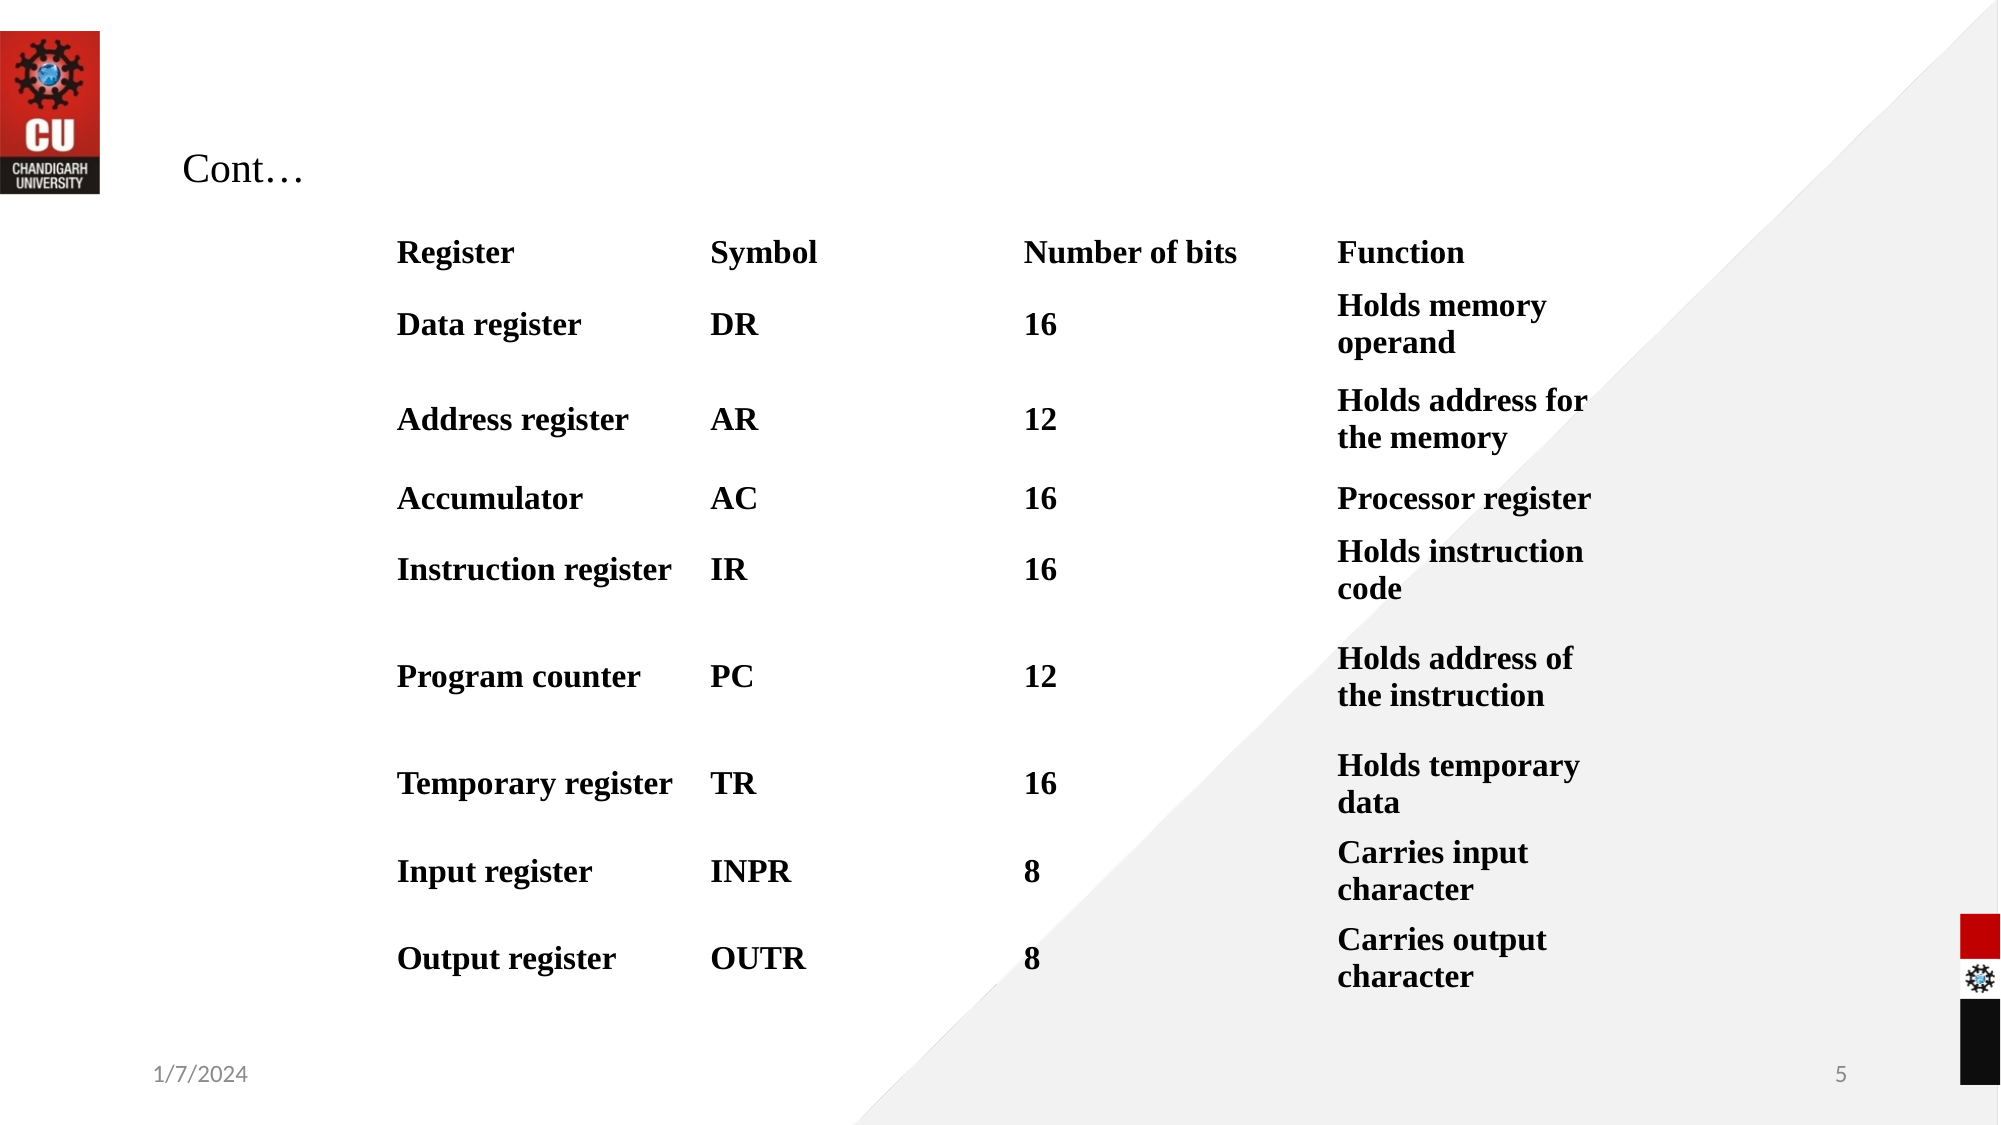

# Cont…
| Register | Symbol | Number of bits | Function |
| --- | --- | --- | --- |
| Data register | DR | 16 | Holds memory operand |
| Address register | AR | 12 | Holds address for the memory |
| Accumulator | AC | 16 | Processor register |
| Instruction register | IR | 16 | Holds instruction code |
| Program counter | PC | 12 | Holds address of the instruction |
| Temporary register | TR | 16 | Holds temporary data |
| Input register | INPR | 8 | Carries input character |
| Output register | OUTR | 8 | Carries output character |
1/7/2024
5